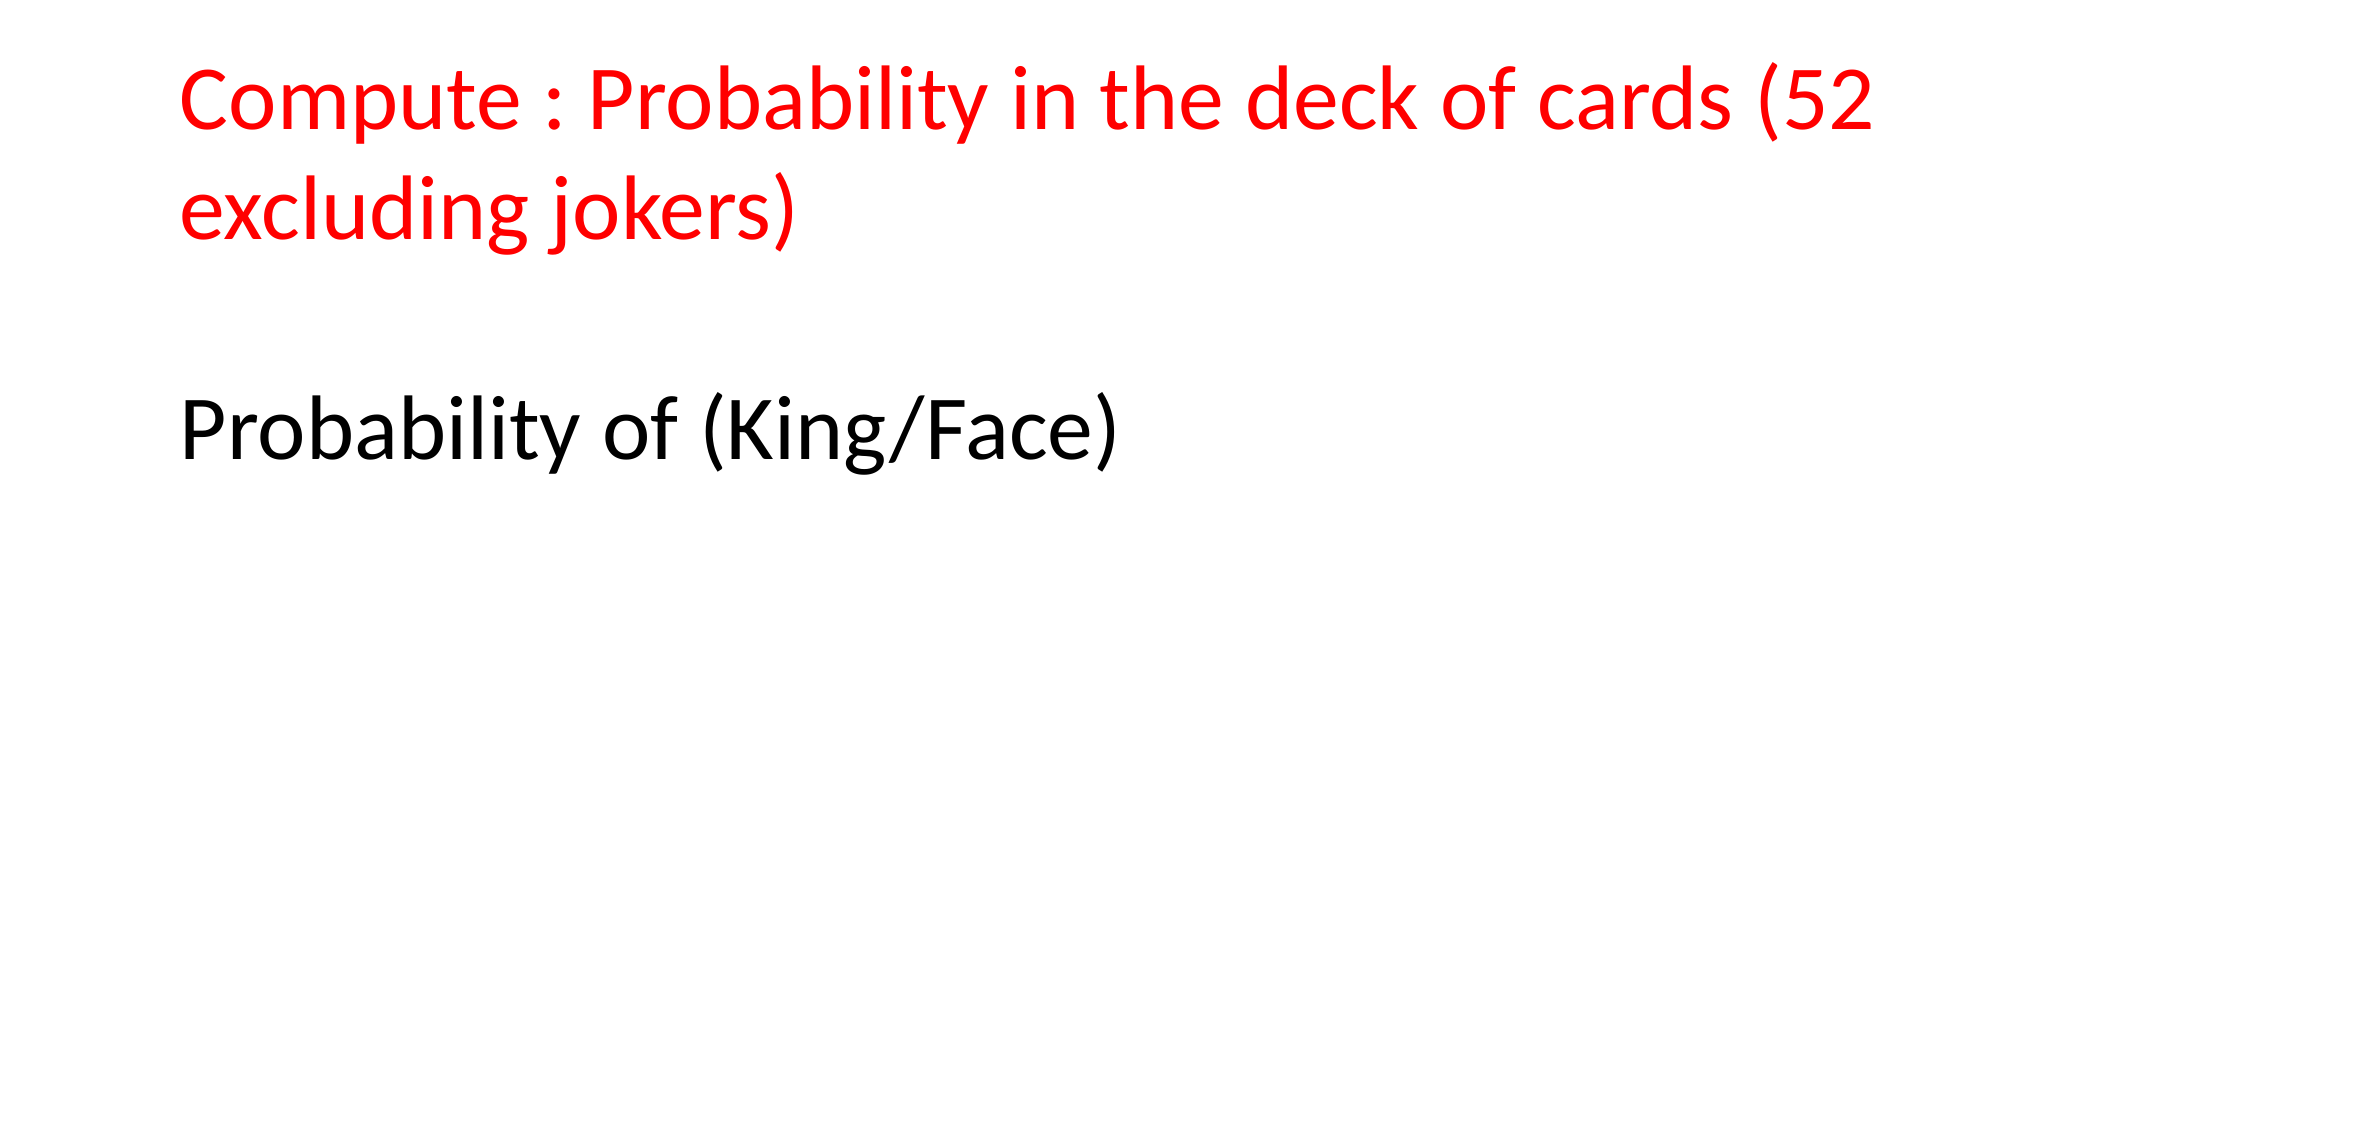

# Compute : Probability in the deck of cards (52 excluding jokers) Probability of (King/Face)